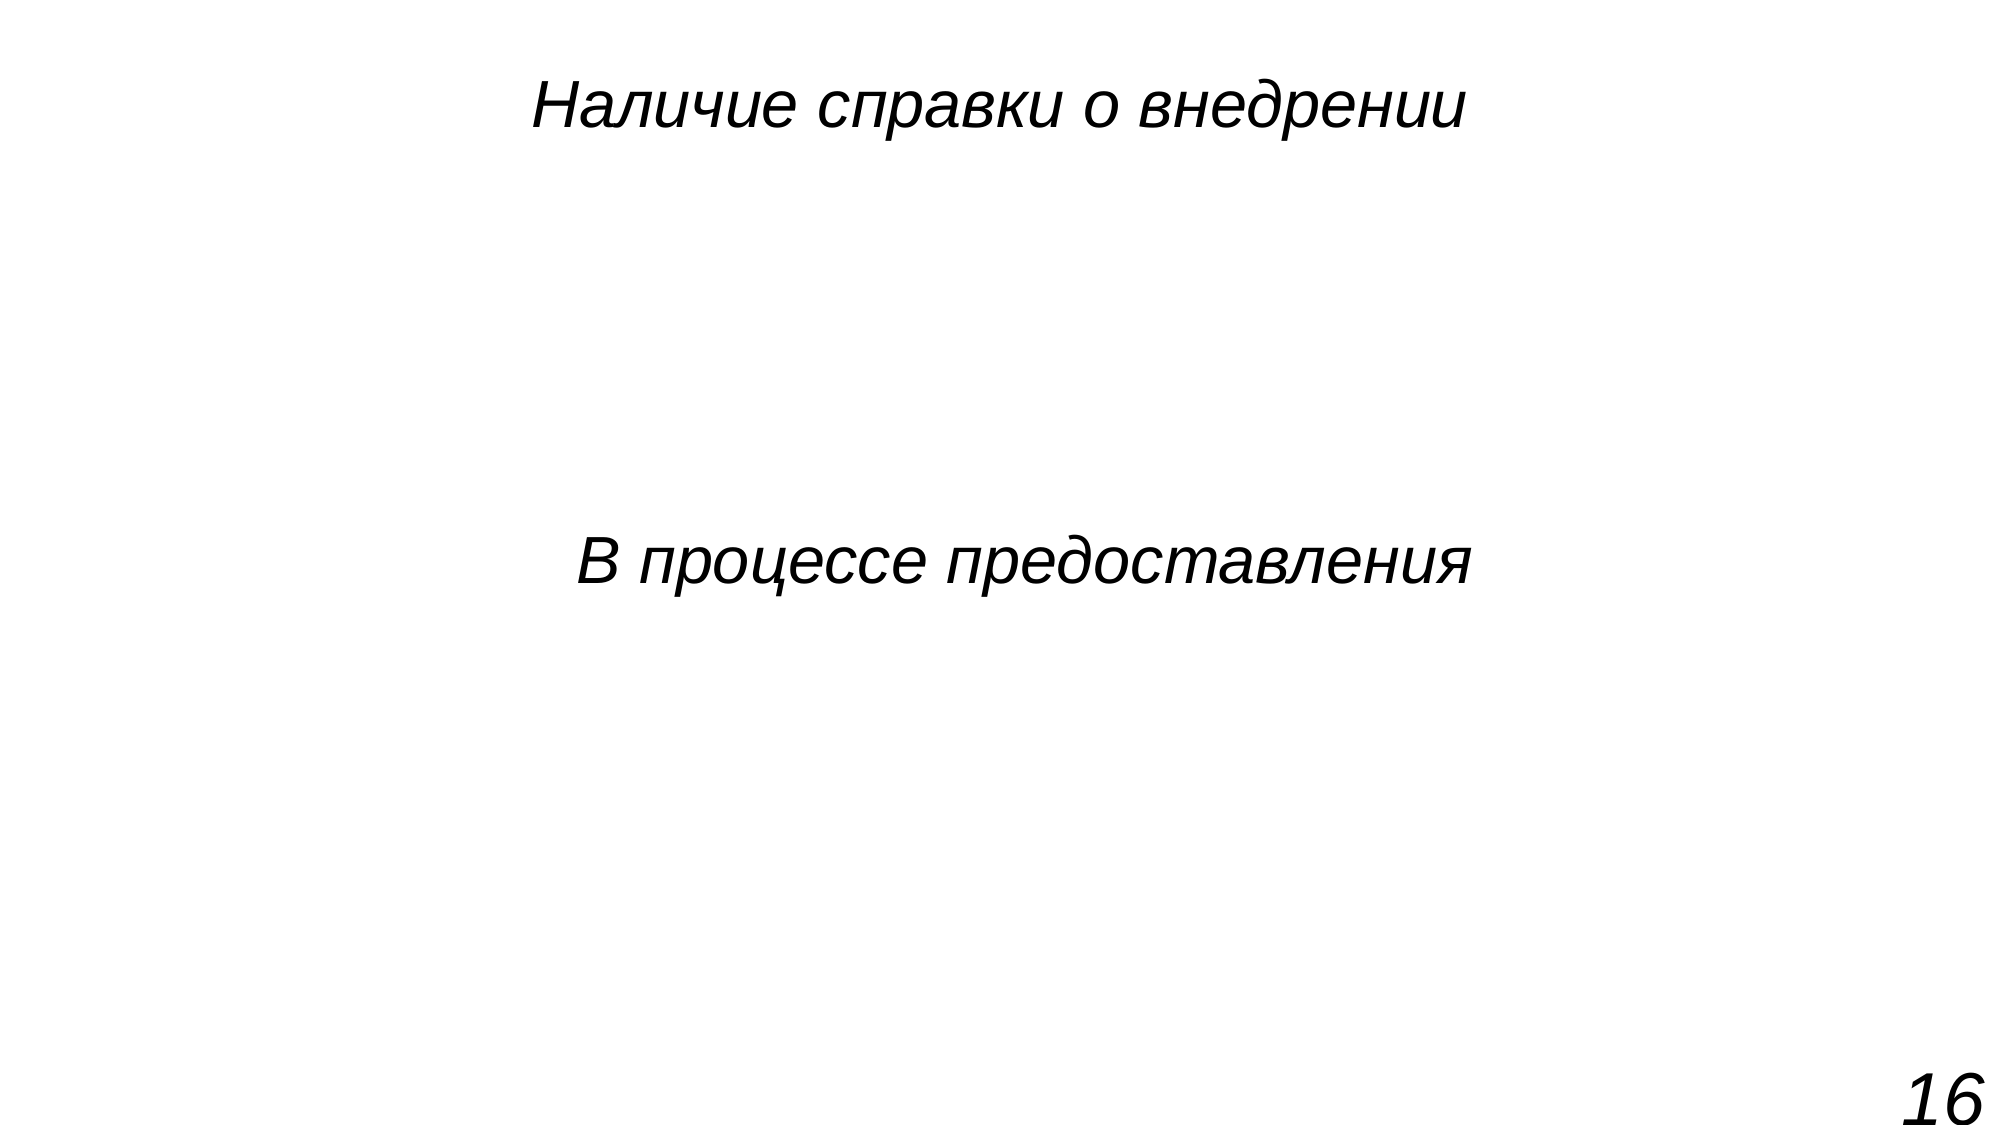

Наличие справки о внедрении
В процессе предоставления
16